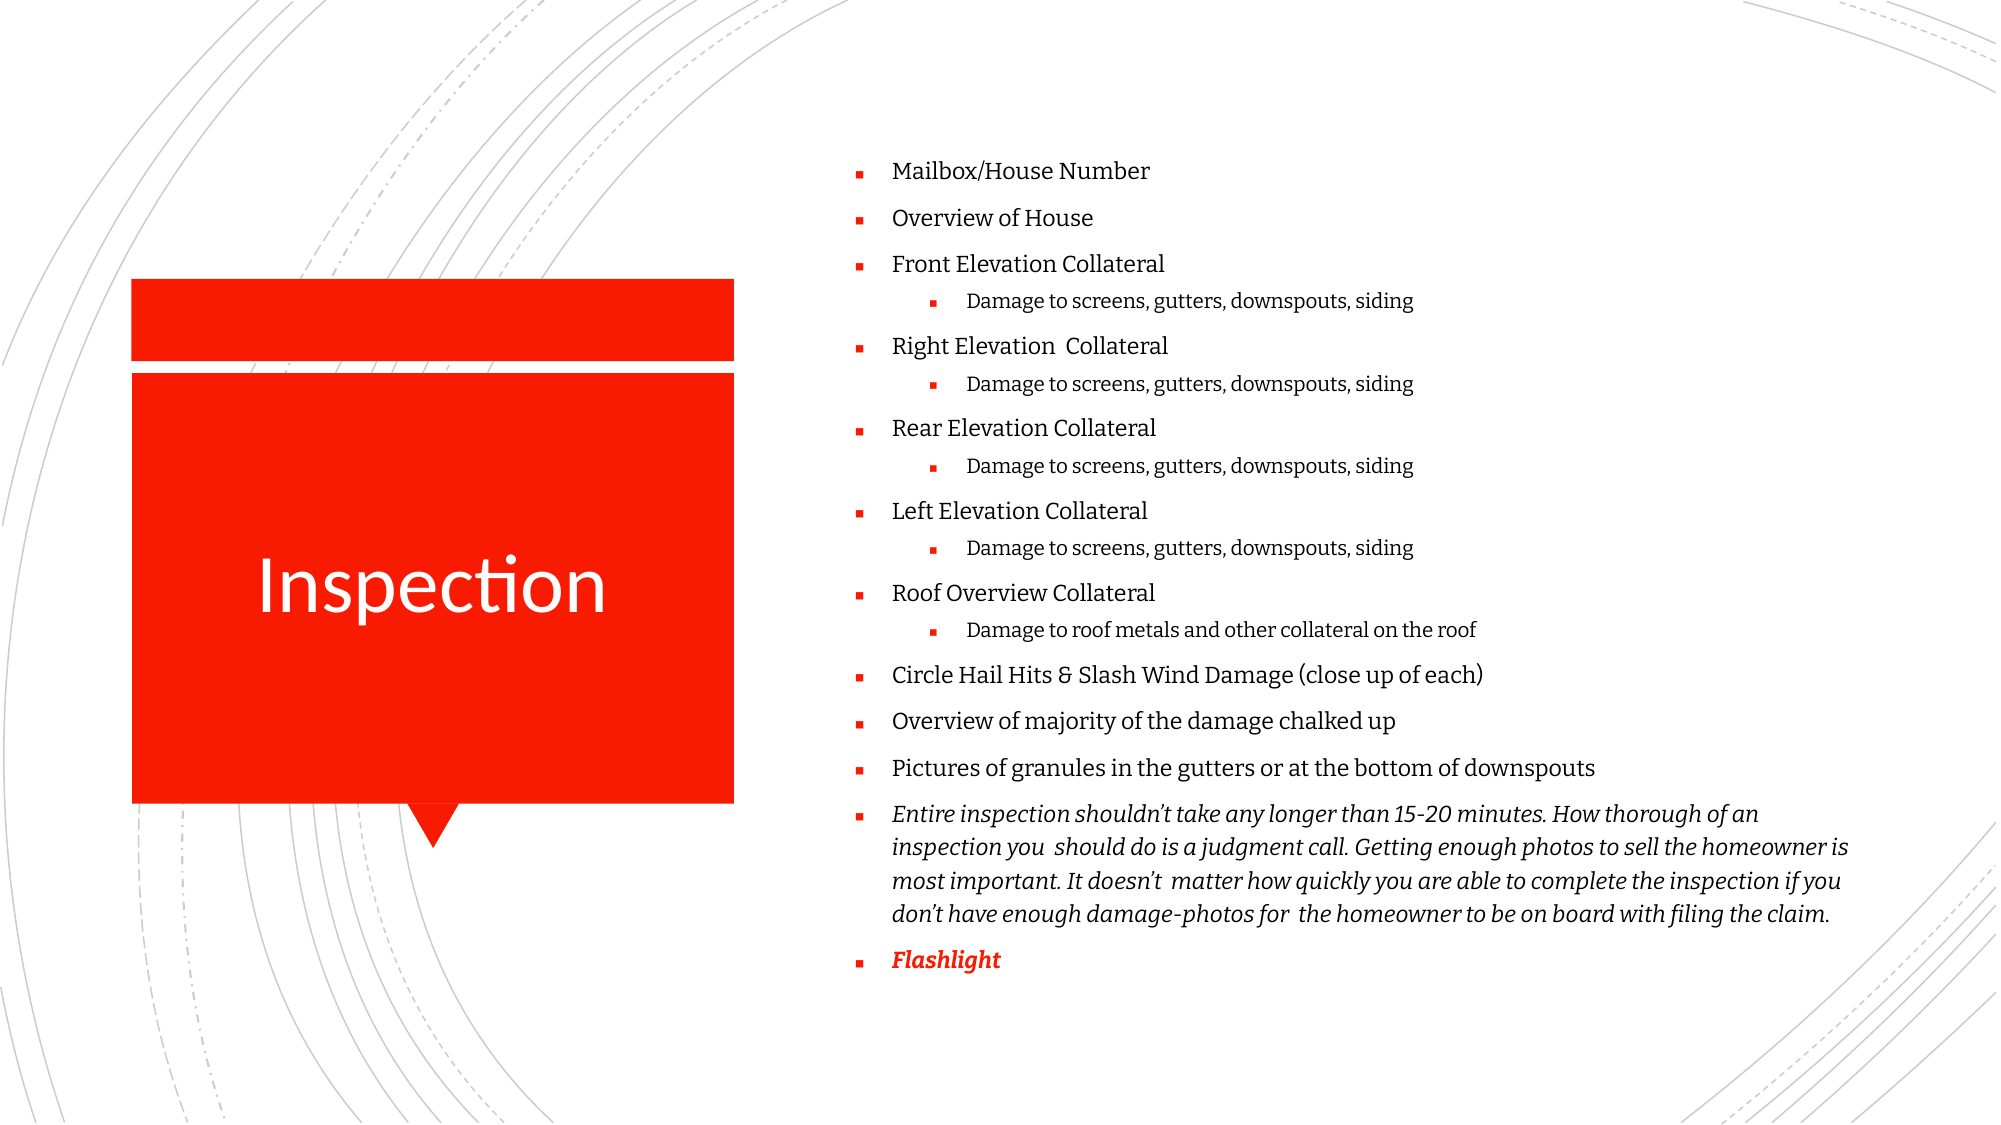

Mailbox/House Number
Overview of House
Front Elevation Collateral
Damage to screens, gutters, downspouts, siding
Right Elevation  Collateral
Damage to screens, gutters, downspouts, siding
Rear Elevation Collateral
Damage to screens, gutters, downspouts, siding
Left Elevation Collateral
Damage to screens, gutters, downspouts, siding
Roof Overview Collateral
Damage to roof metals and other collateral on the roof
Circle Hail Hits & Slash Wind Damage (close up of each)
Overview of majority of the damage chalked up
Pictures of granules in the gutters or at the bottom of downspouts
Entire inspection shouldn’t take any longer than 15-20 minutes. How thorough of an inspection you  should do is a judgment call. Getting enough photos to sell the homeowner is most important. It doesn’t  matter how quickly you are able to complete the inspection if you don’t have enough damage-photos for  the homeowner to be on board with filing the claim.
Flashlight
# Inspection